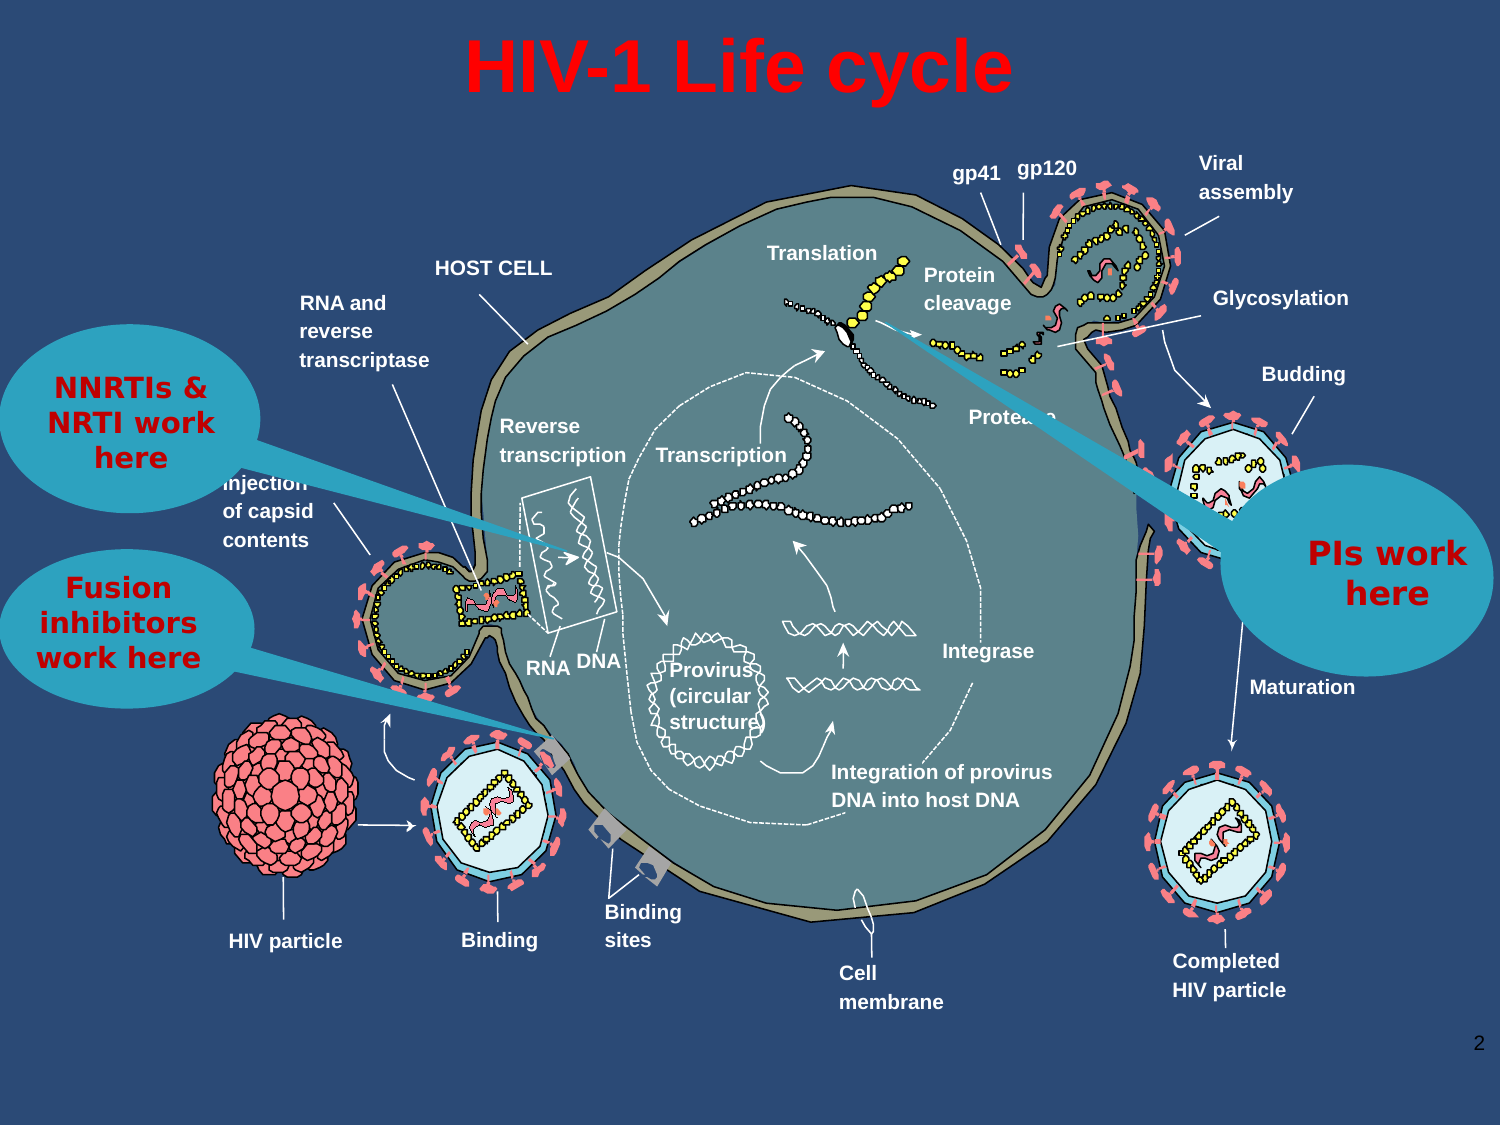

# HIV-1 Life cycle
Viral
gp120
gp41
assembly

Injection

HIV particle

Translation
HOST CELL
Protein
Glycosylation
RNA and
cleavage

reverse
transcriptase
Budding

Protease

Reverse

transcription
Transcription
of capsid
contents

Integrase
DNA
RNA
Provirus
Maturation
(circular
structure)

Integration of provirus
DNA into host DNA

Binding
Binding
sites

Completed
Cell
HIV particle
membrane

NNRTIs & NRTI work here

PIs work here

Fusion inhibitors work here
2